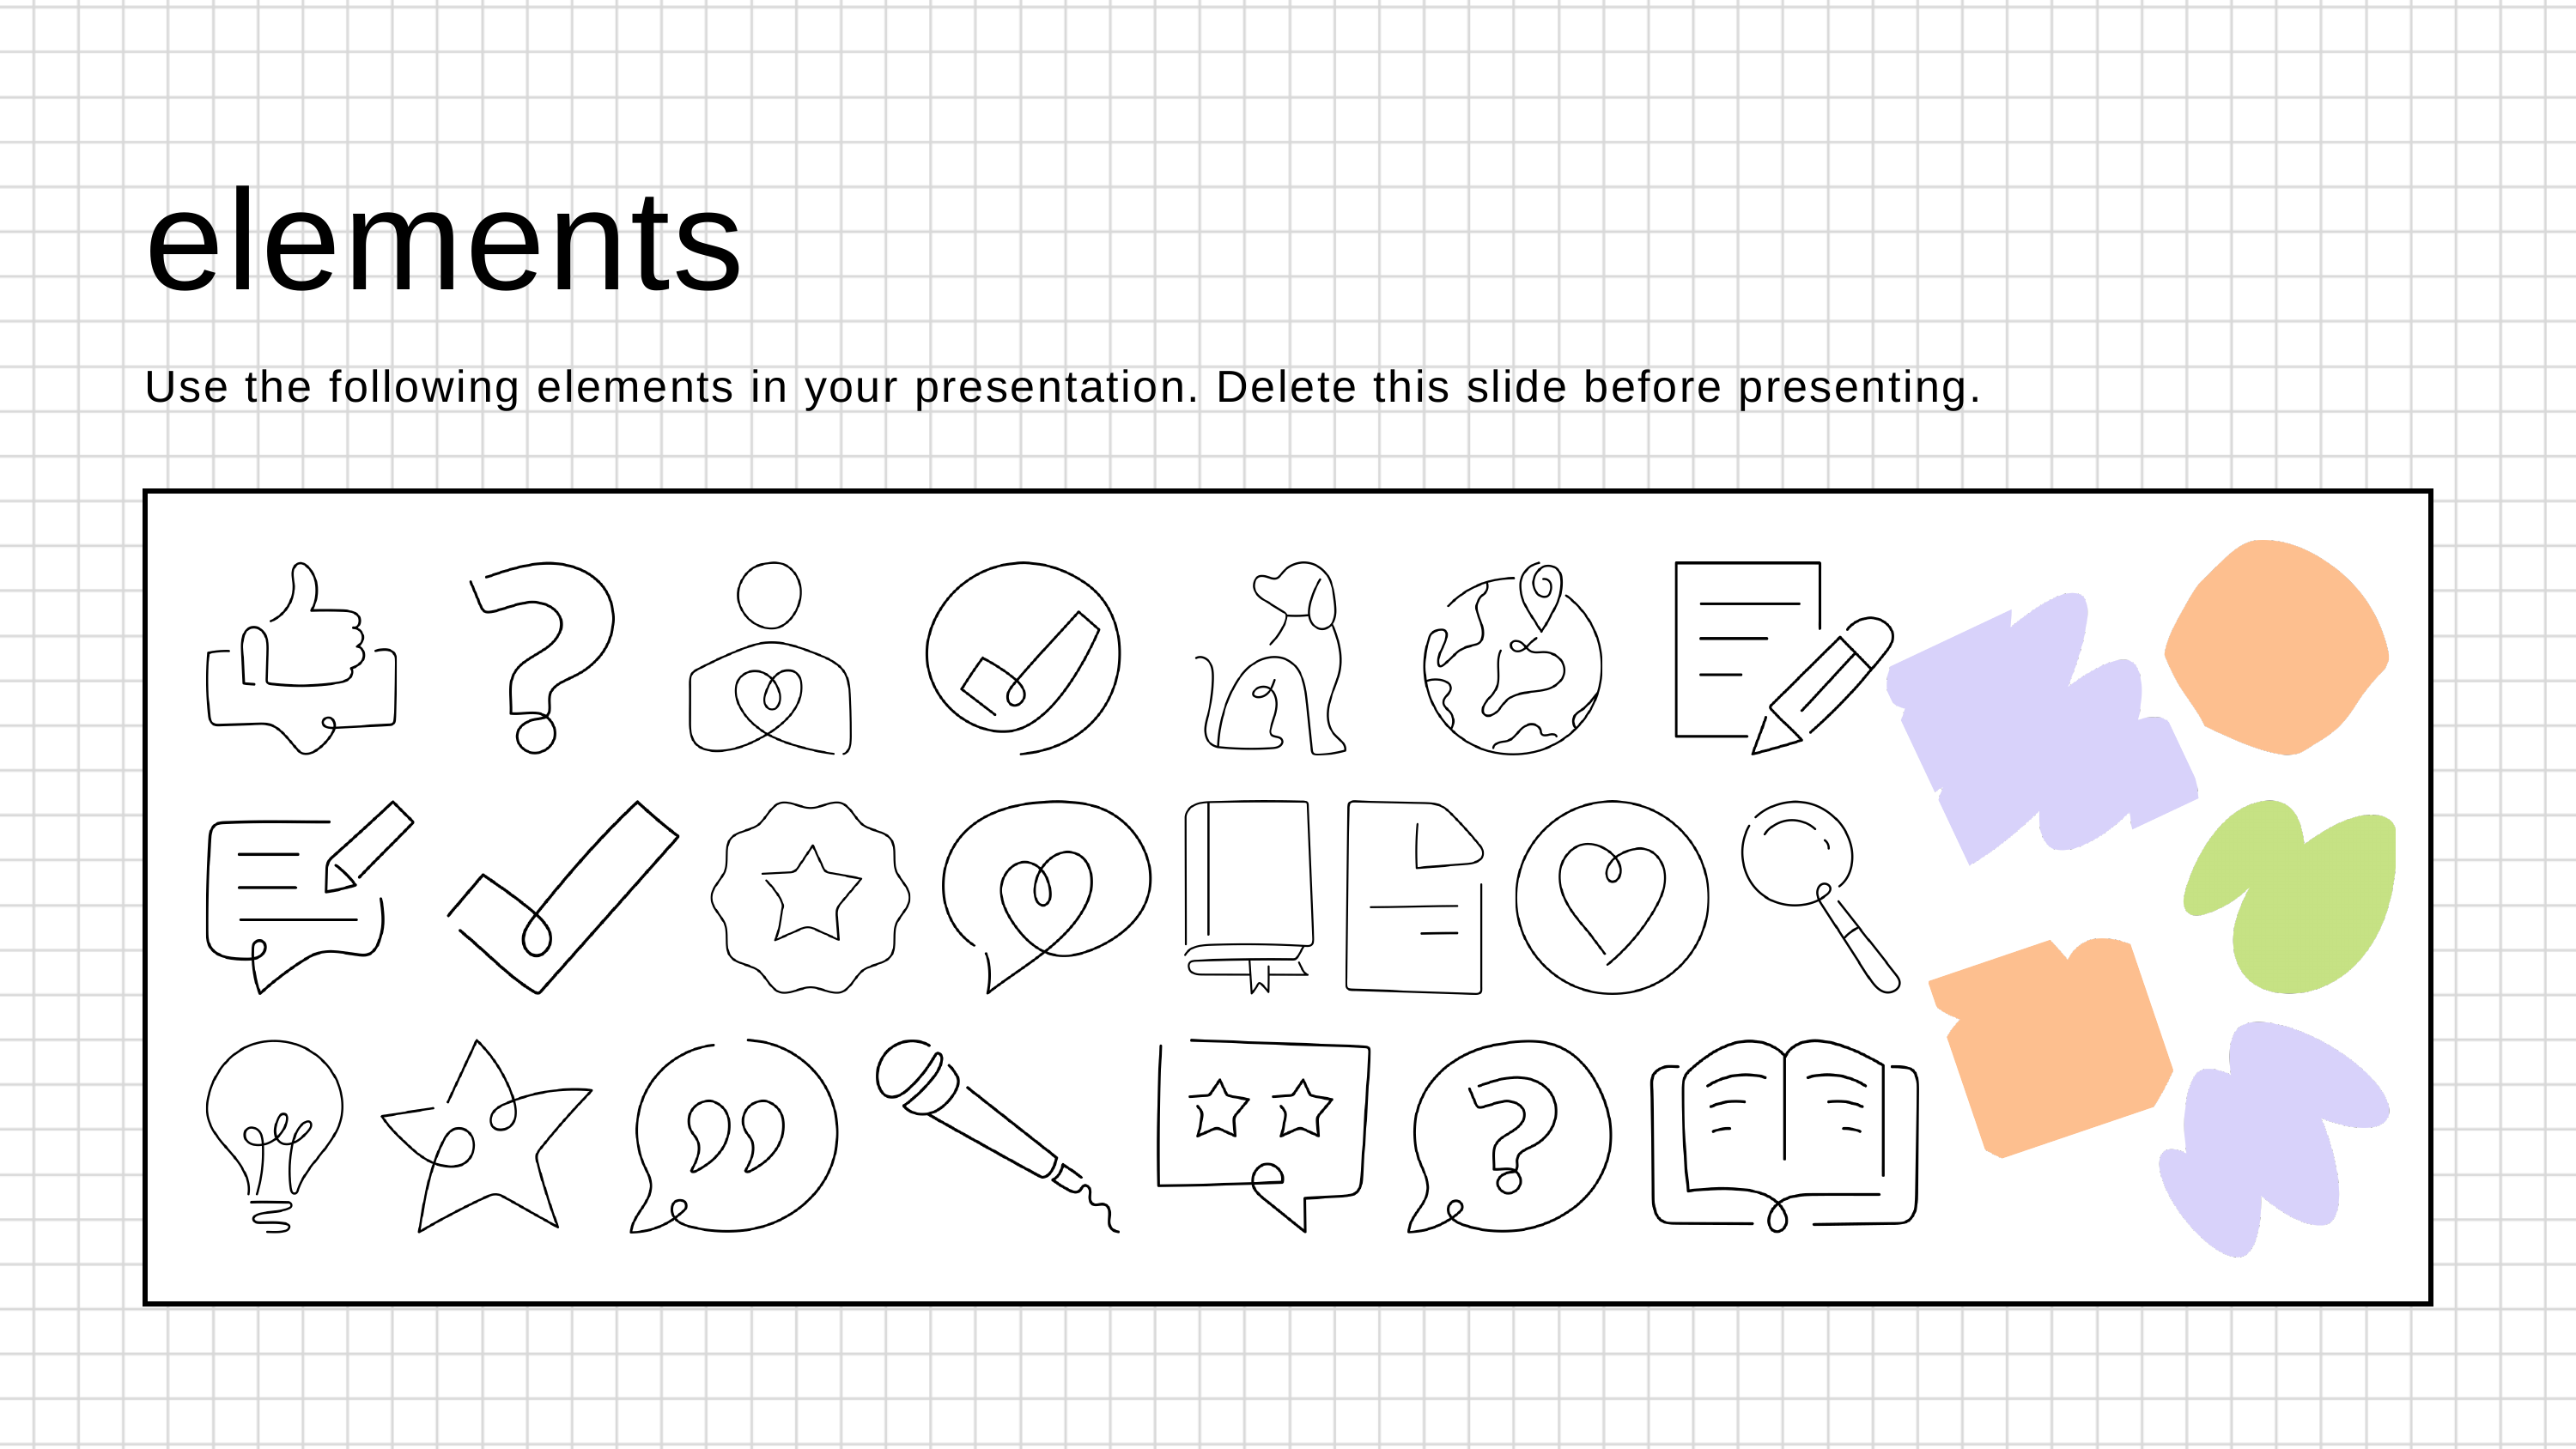

elements
Use the following elements in your presentation. Delete this slide before presenting.